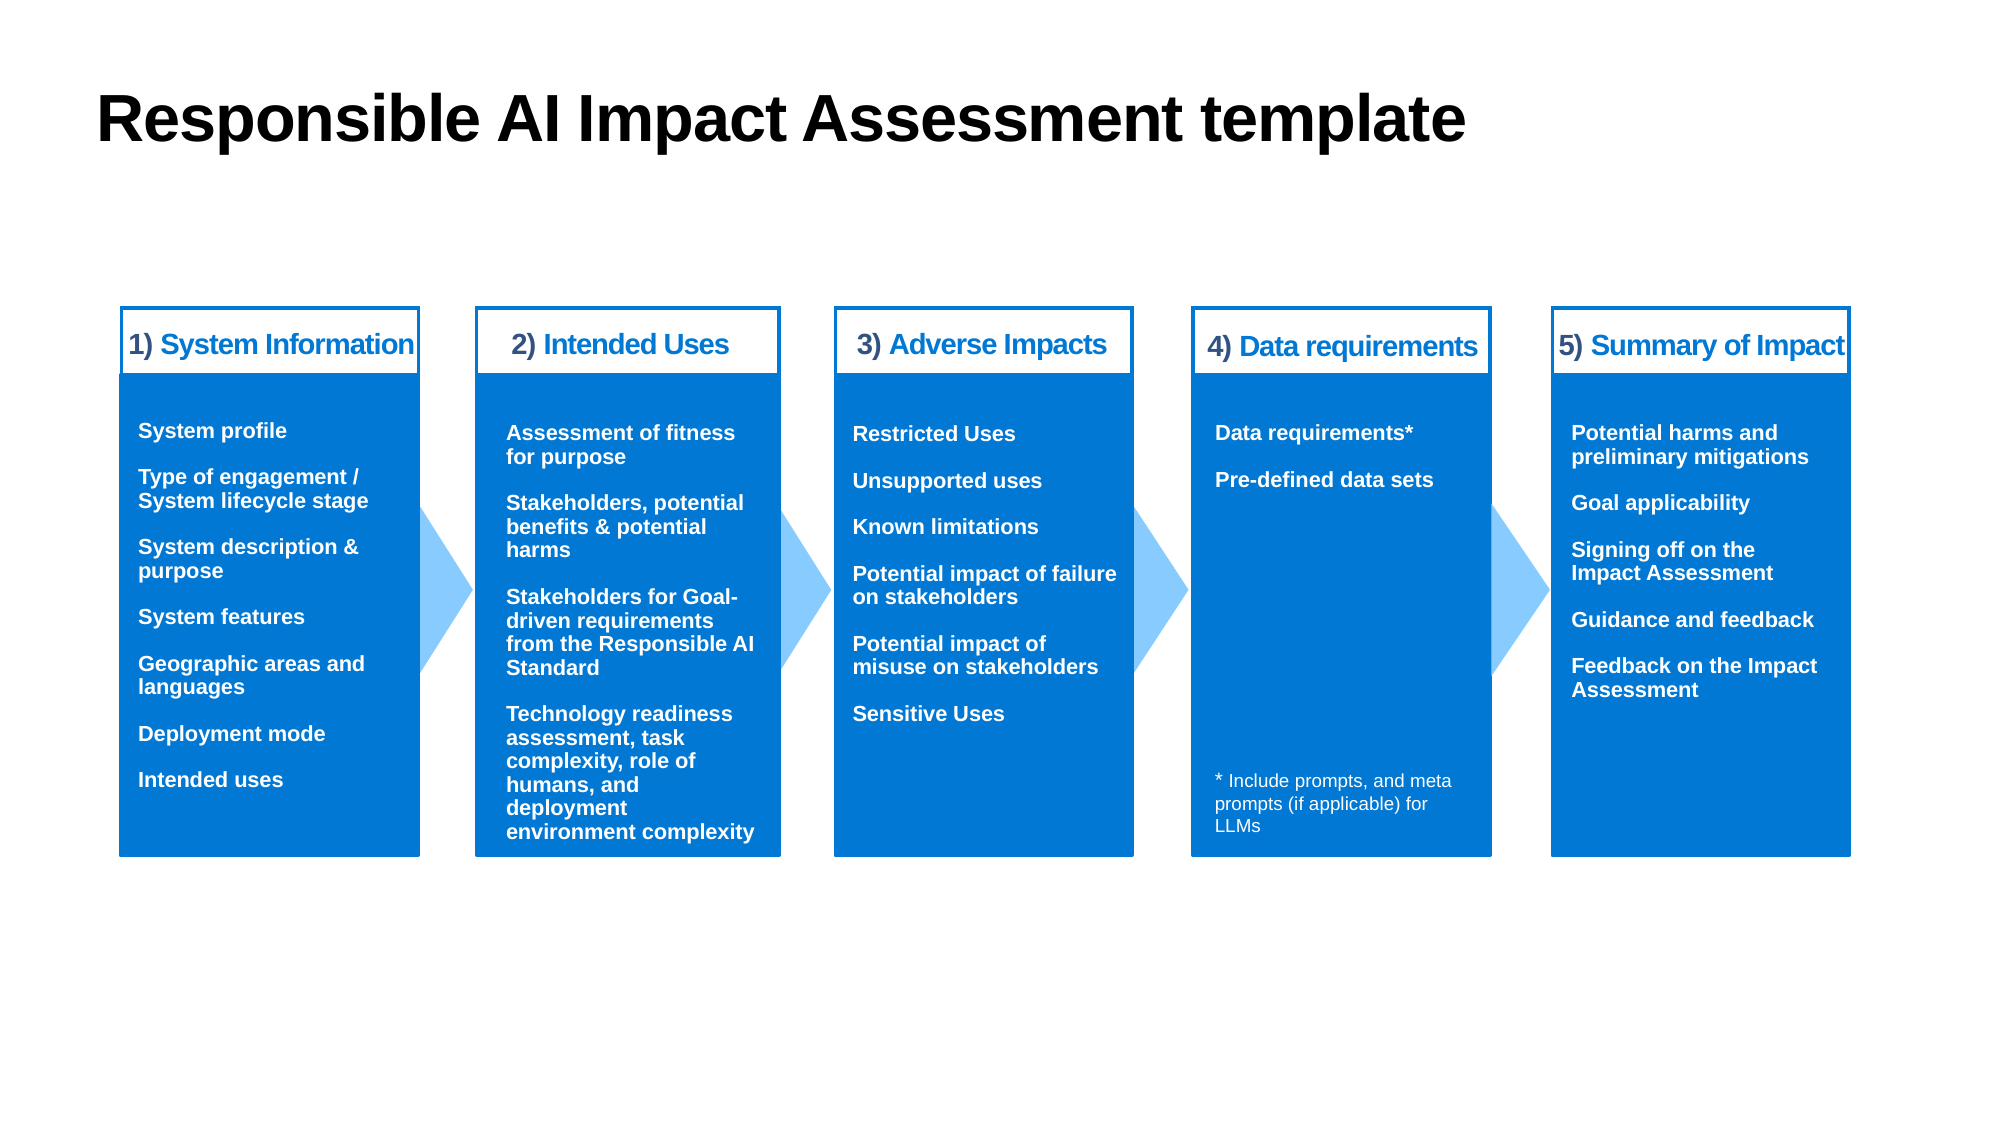

# Responsible AI Impact Assessment template

4) Data requirements

Data requirements*
Pre-defined data sets

5) Summary of Impact

Potential harms and preliminary mitigations
Goal applicability
Signing off on the Impact Assessment
Guidance and feedback
Feedback on the Impact Assessment

2) Intended Uses

Assessment of fitness for purpose
Stakeholders, potential benefits & potential harms
Stakeholders for Goal-driven requirements from the Responsible AI Standard
Technology readiness assessment, task complexity, role of humans, and deployment environment complexity

3) Adverse Impacts

Restricted Uses
Unsupported uses
Known limitations
Potential impact of failure on stakeholders
Potential impact of misuse on stakeholders
Sensitive Uses

1) System Information

System profile
Type of engagement / System lifecycle stage
System description & purpose
System features
Geographic areas and languages
Deployment mode
Intended uses

* Include prompts, and meta prompts (if applicable) for LLMs